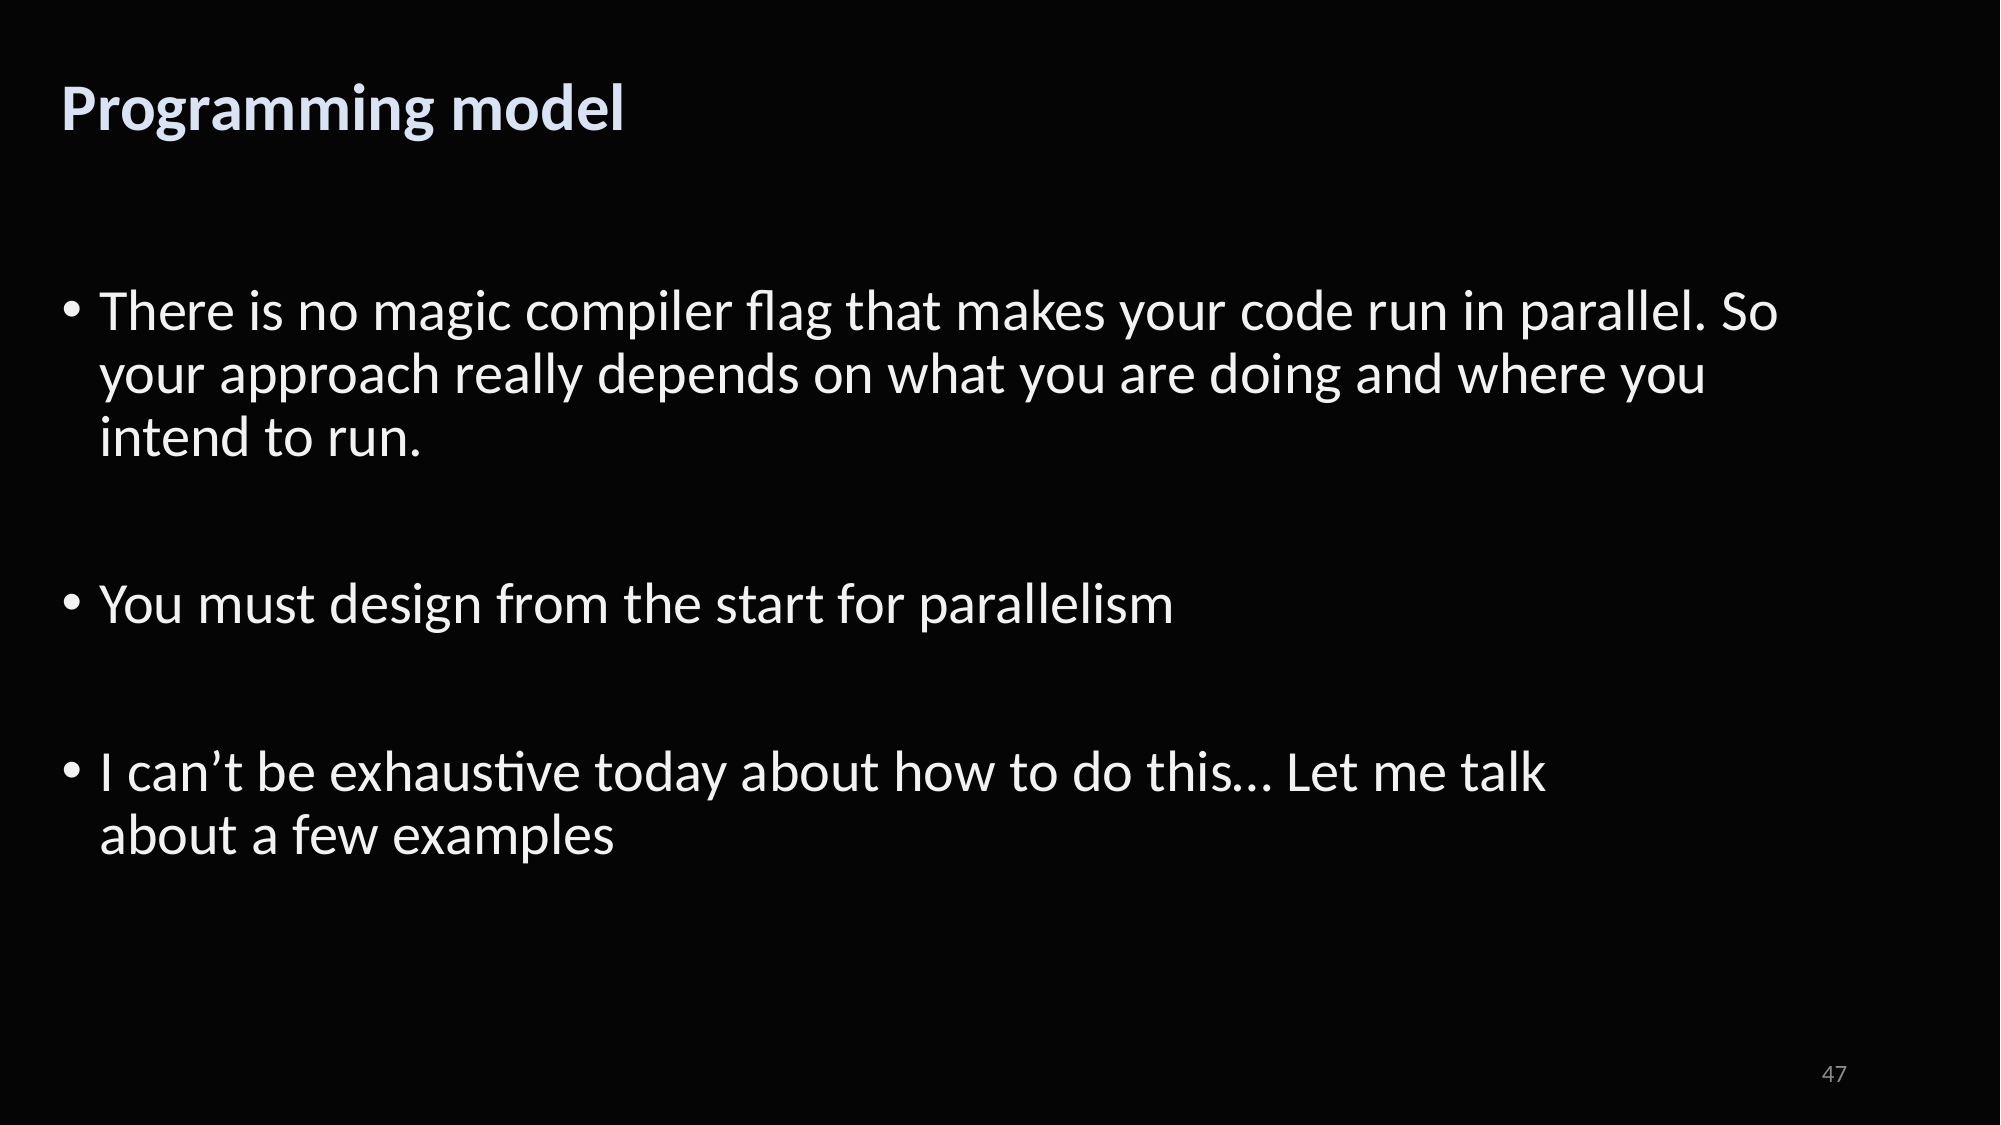

# Programming model
There is no magic compiler flag that makes your code run in parallel. So your approach really depends on what you are doing and where you intend to run.

You must design from the start for parallelism

I can’t be exhaustive today about how to do this… Let me talk
about a few examples
47